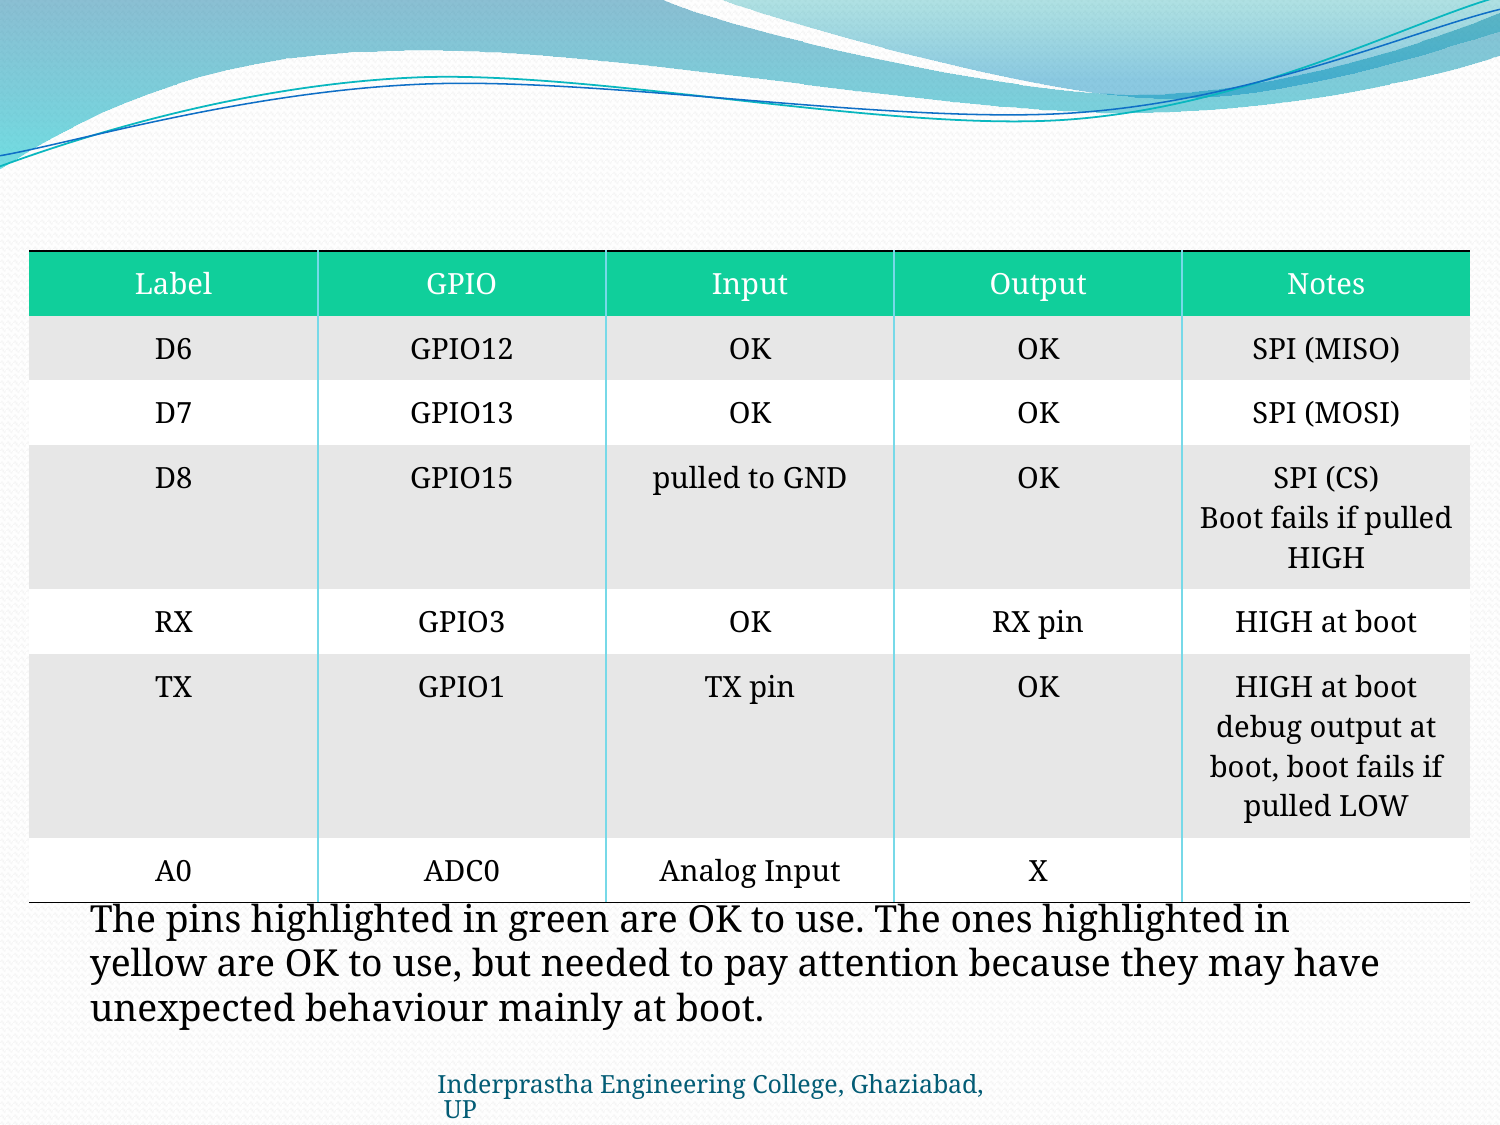

| Label | GPIO | Input | Output | Notes |
| --- | --- | --- | --- | --- |
| D6 | GPIO12 | OK | OK | SPI (MISO) |
| D7 | GPIO13 | OK | OK | SPI (MOSI) |
| D8 | GPIO15 | pulled to GND | OK | SPI (CS) Boot fails if pulled HIGH |
| RX | GPIO3 | OK | RX pin | HIGH at boot |
| TX | GPIO1 | TX pin | OK | HIGH at boot debug output at boot, boot fails if pulled LOW |
| A0 | ADC0 | Analog Input | X |  |
The pins highlighted in green are OK to use. The ones highlighted in yellow are OK to use, but needed to pay attention because they may have unexpected behaviour mainly at boot.

Inderprastha Engineering College, Ghaziabad, UP